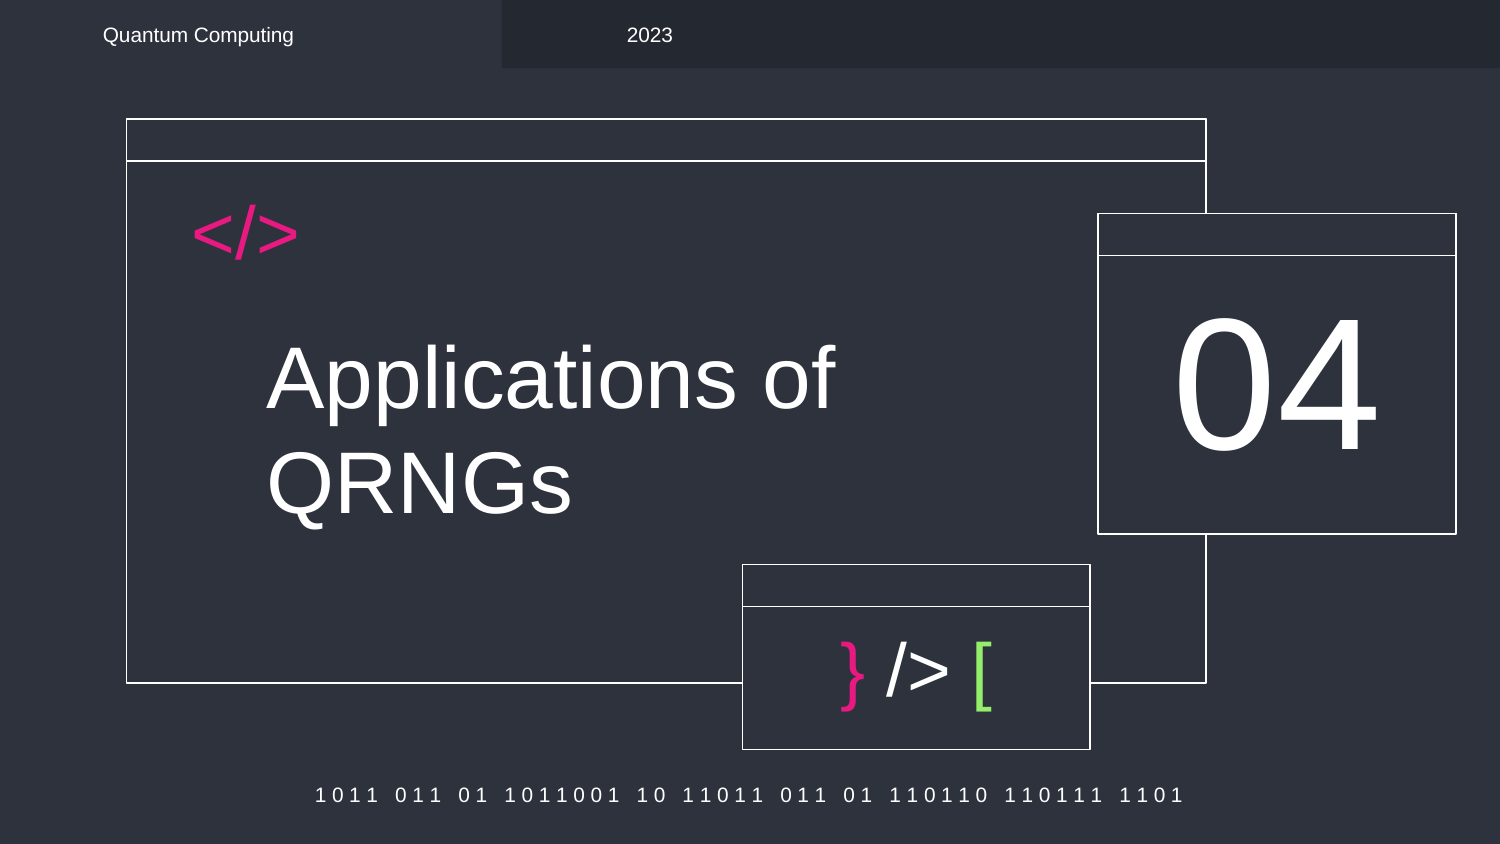

Quantum Computing
2023

</>

04
# Applications of
QRNGs

} /> [